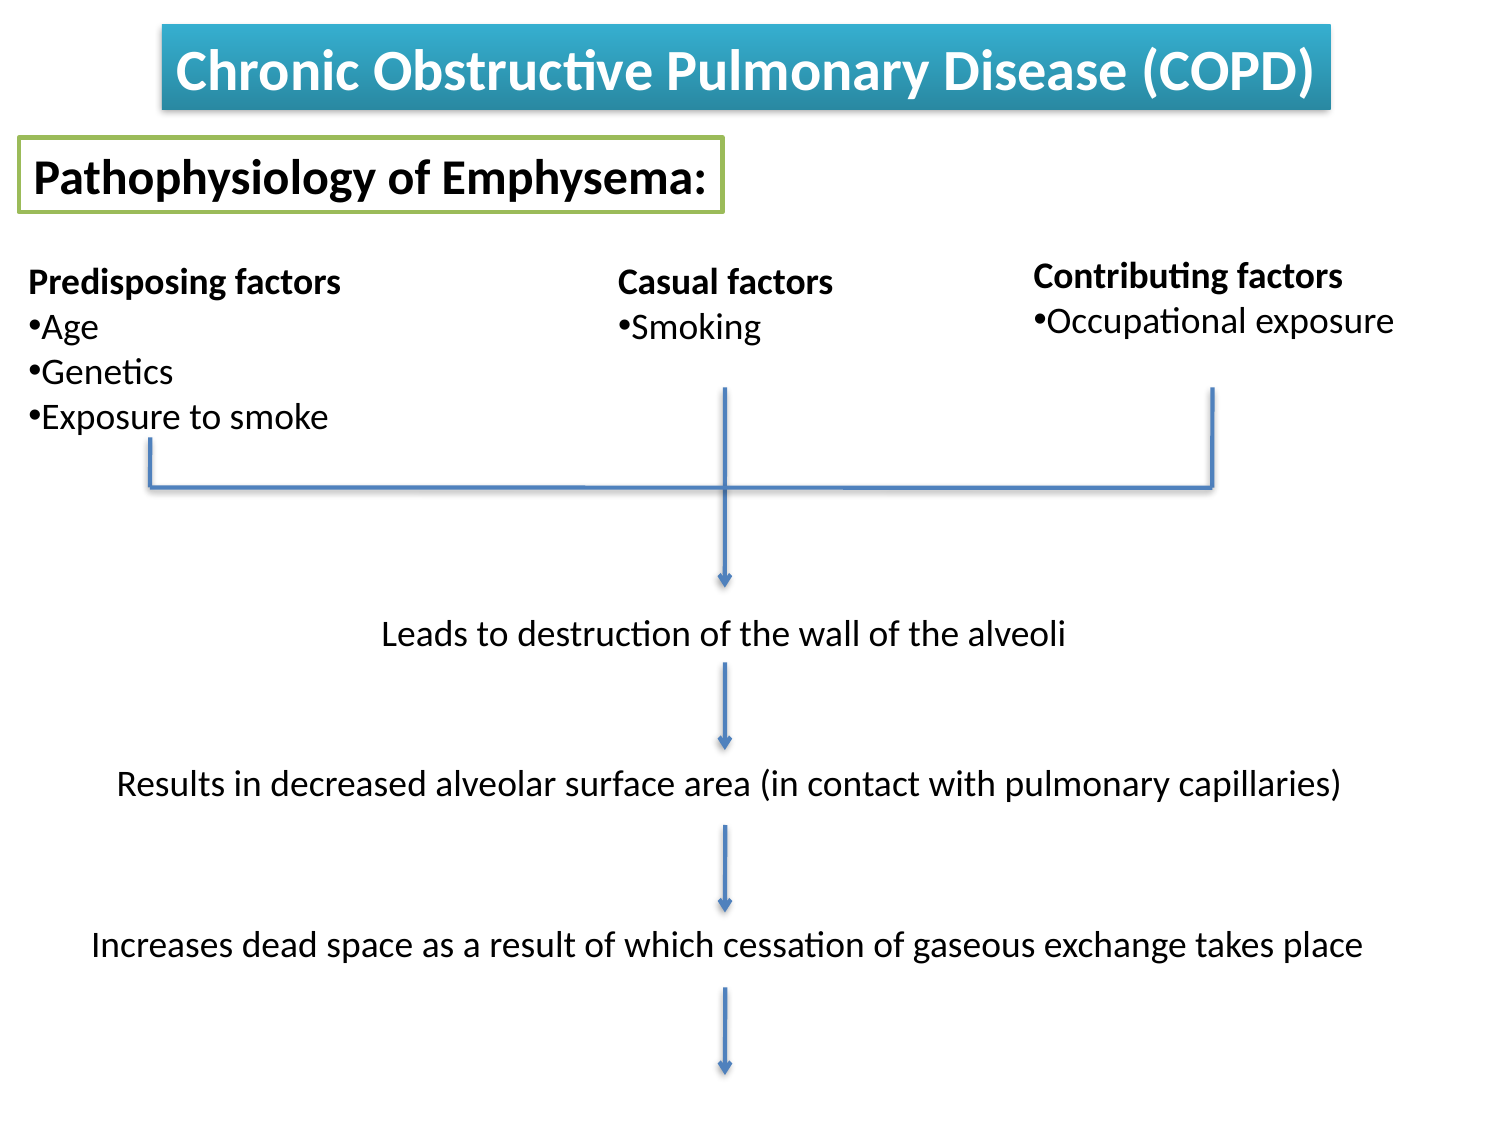

Chronic Obstructive Pulmonary Disease (COPD)
Pathophysiology of Emphysema:
Contributing factors
Occupational exposure
Predisposing factors
Age
Genetics
Exposure to smoke
Casual factors
Smoking
Leads to destruction of the wall of the alveoli
Results in decreased alveolar surface area (in contact with pulmonary capillaries)
Increases dead space as a result of which cessation of gaseous exchange takes place